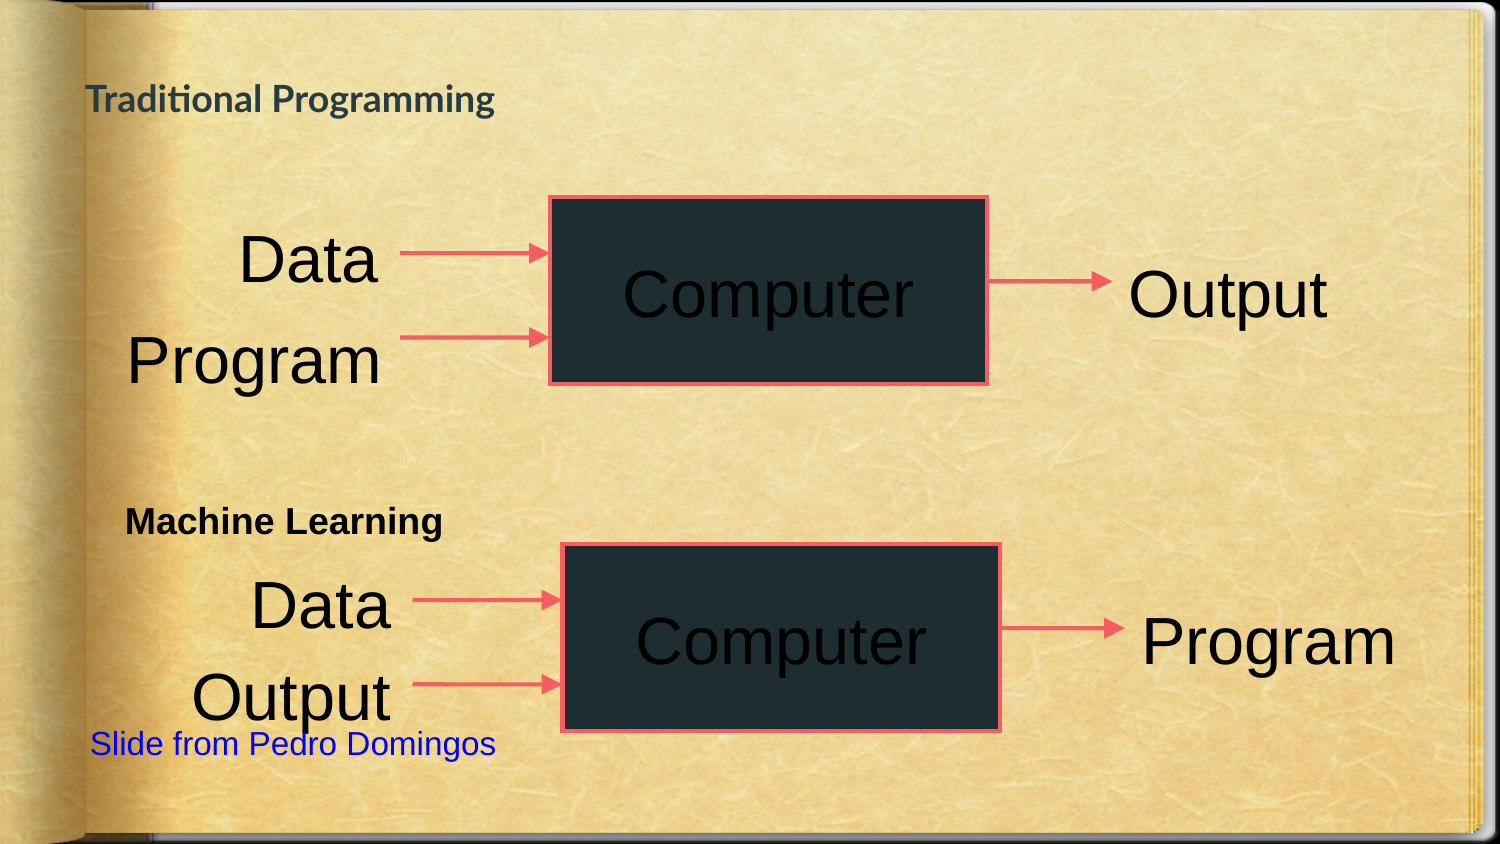

Traditional Programming

Computer
Data
Output

Program

Machine Learning
Computer
Data
Program

Output

Slide from Pedro Domingos